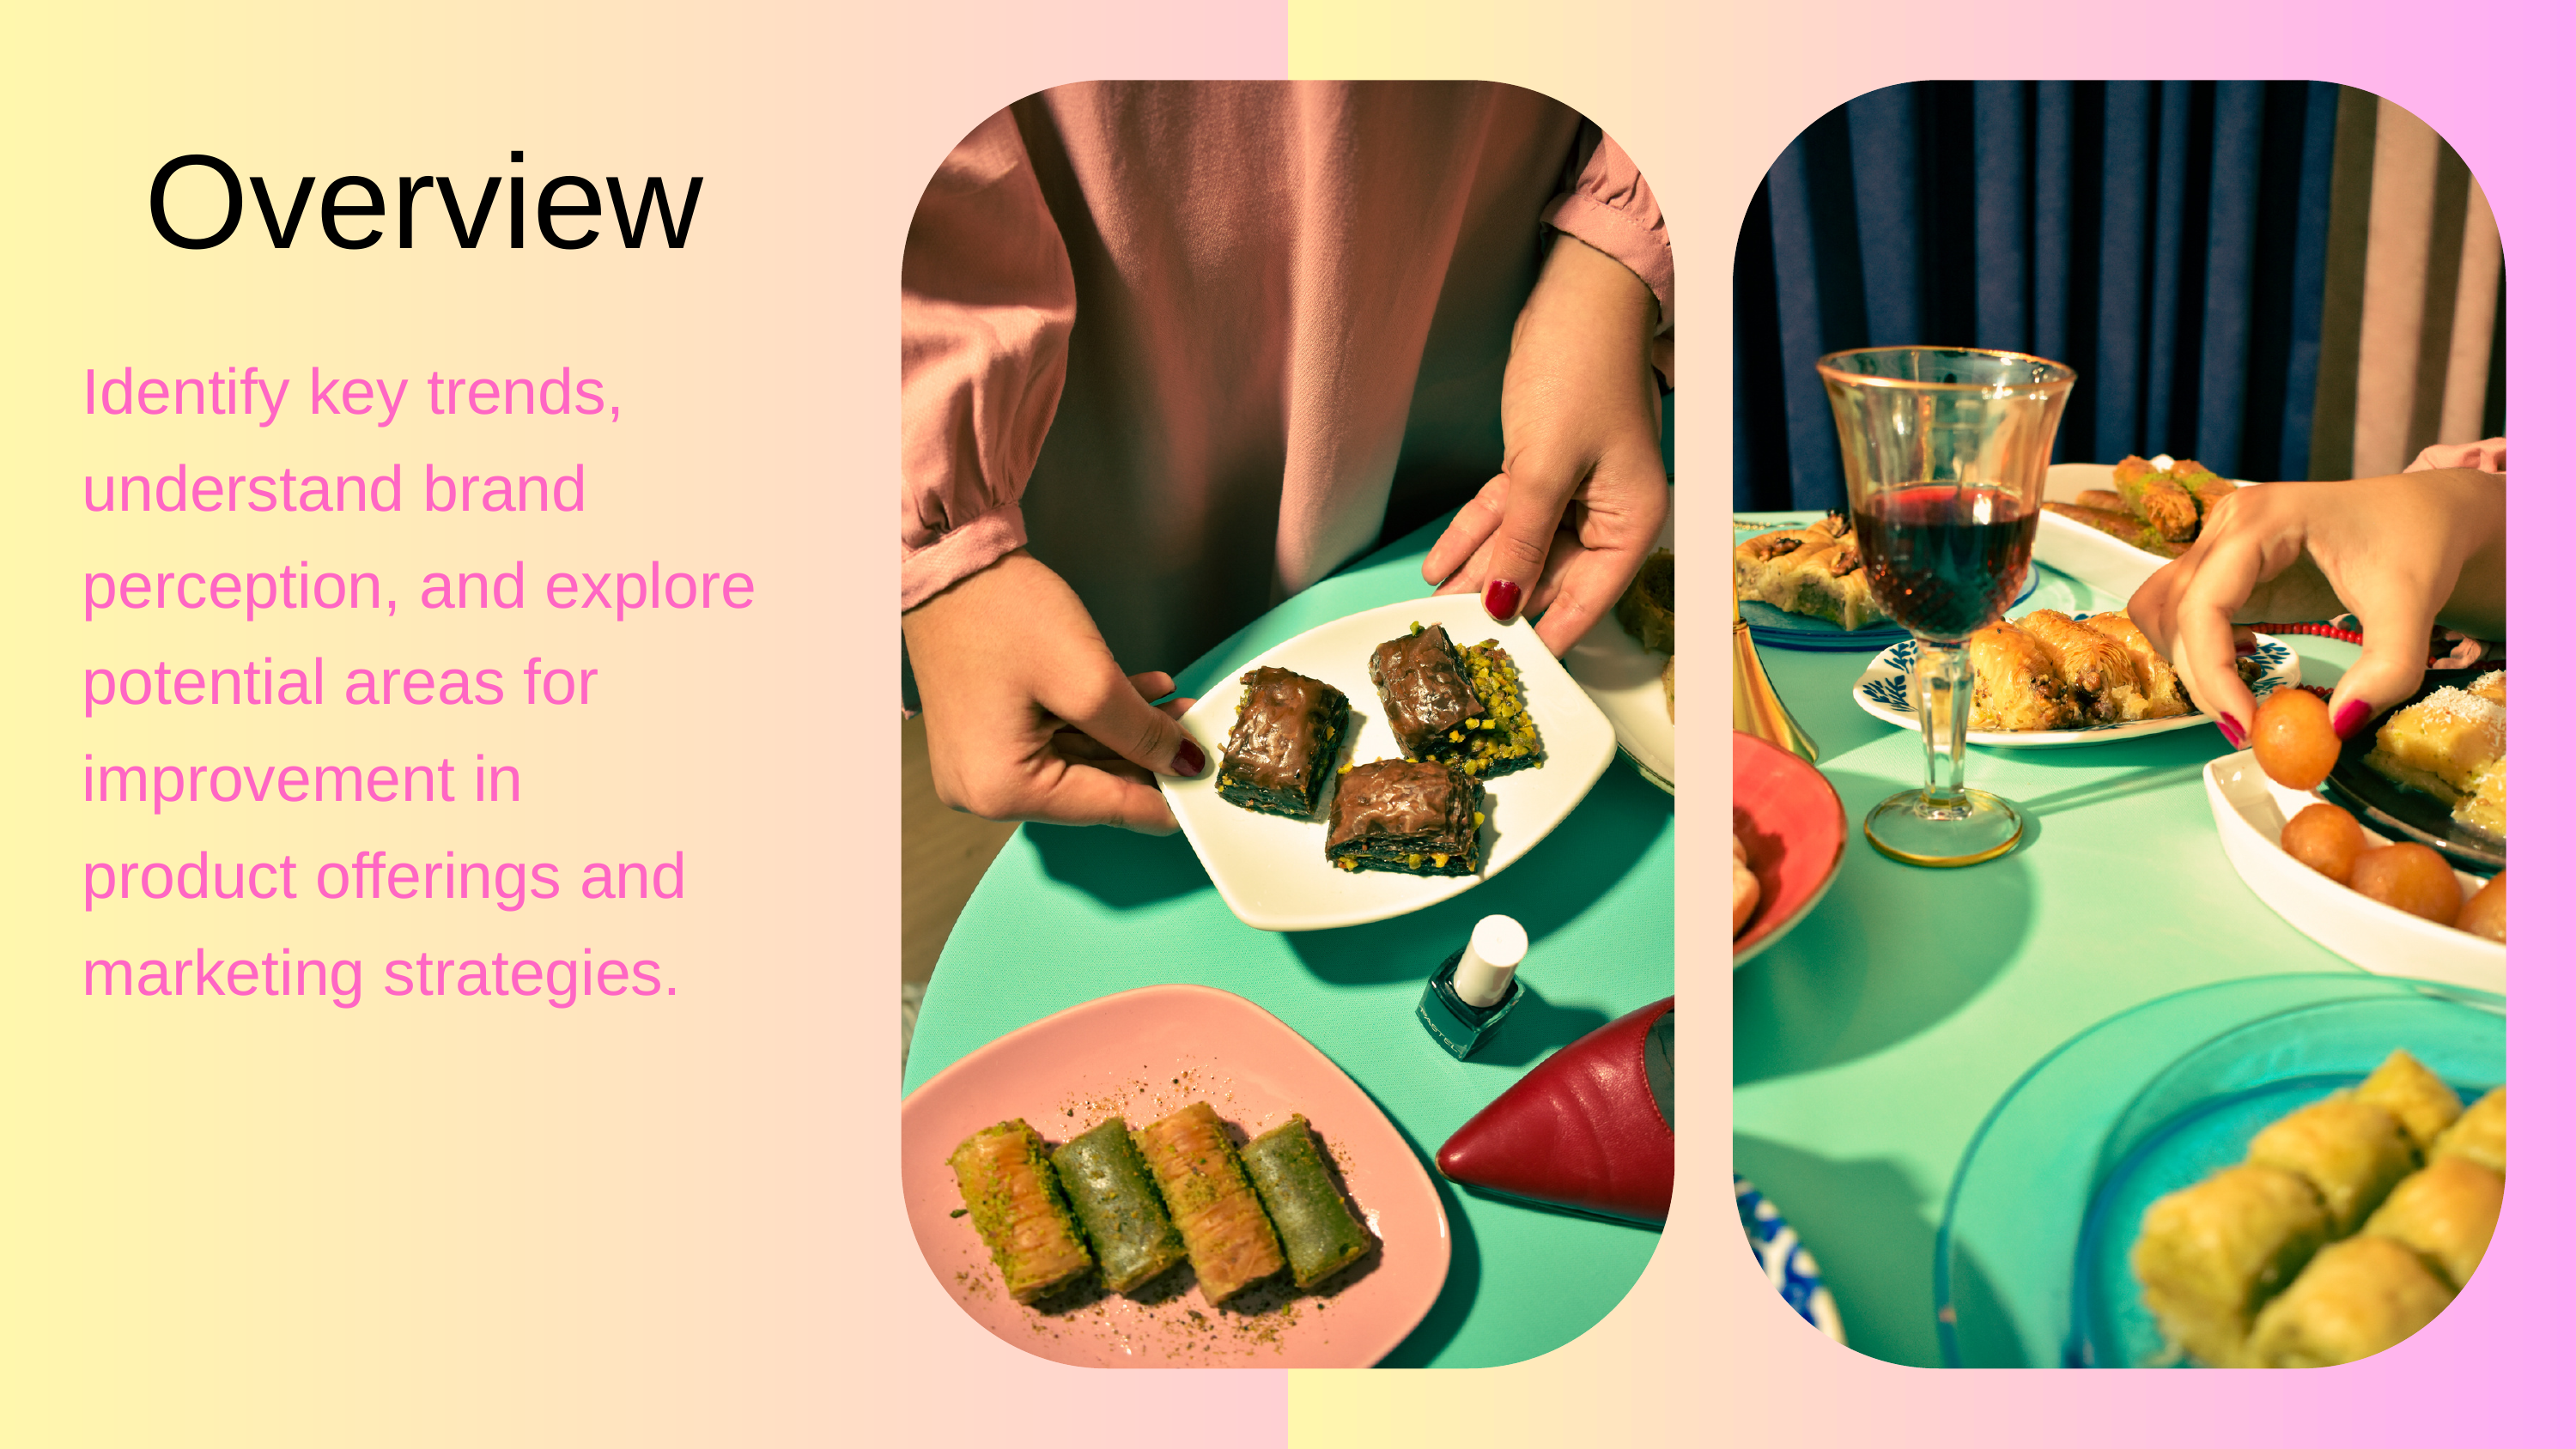

Overview
Identify key trends, understand brand perception, and explore potential areas for improvement in
product offerings and marketing strategies.